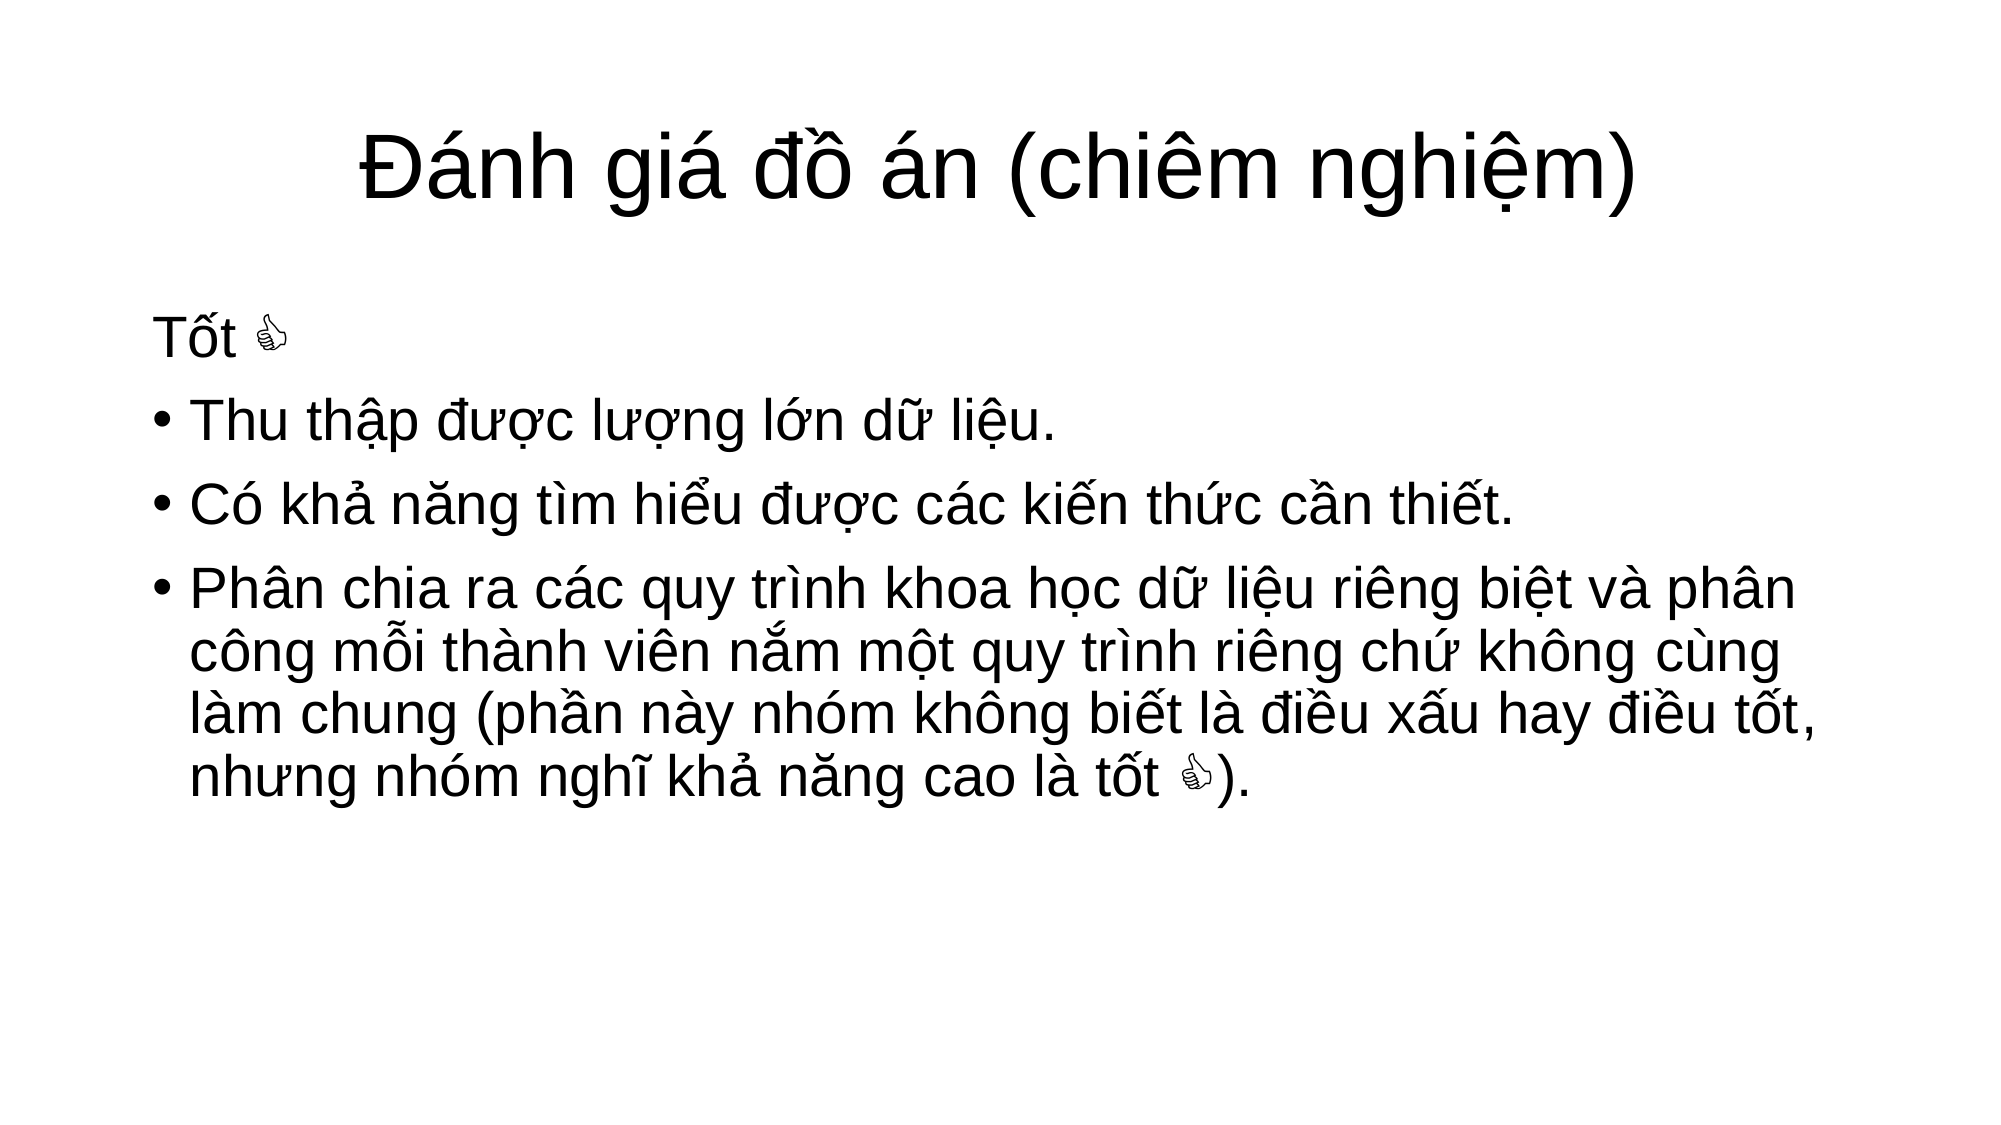

# Đánh giá đồ án (chiêm nghiệm)
Tốt 👍
Thu thập được lượng lớn dữ liệu.
Có khả năng tìm hiểu được các kiến thức cần thiết.
Phân chia ra các quy trình khoa học dữ liệu riêng biệt và phân công mỗi thành viên nắm một quy trình riêng chứ không cùng làm chung (phần này nhóm không biết là điều xấu hay điều tốt, nhưng nhóm nghĩ khả năng cao là tốt 👍).